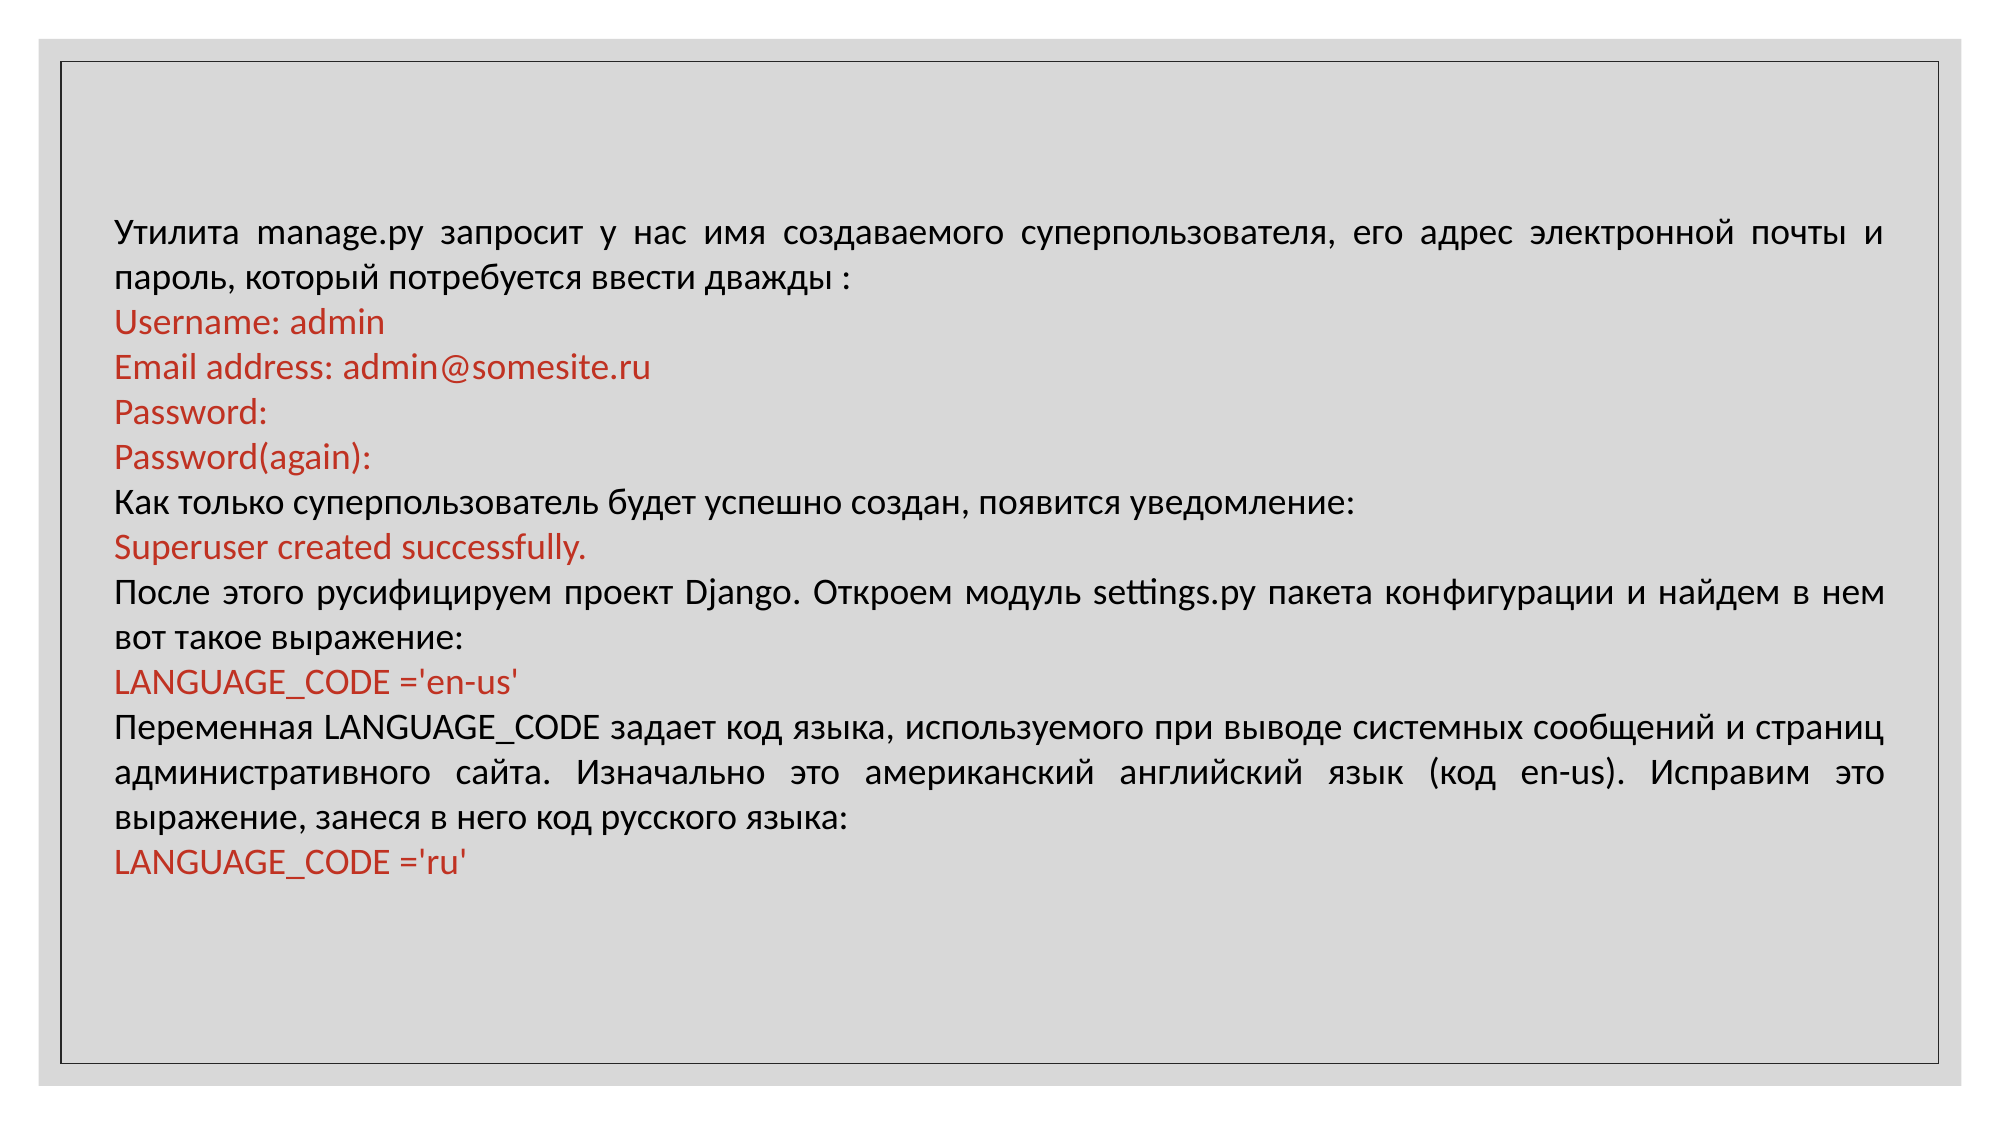

Утилита manage.py запросит у нас имя создаваемого суперпользователя, его адрес электронной почты и пароль, который потребуется ввести дважды :
Username: admin
Email address: admin@somesite.ru
Password:
Password(again):
Как только суперпользователь будет успешно создан, появится уведомление:
Superuser created successfully.
После этого русифицируем проект Django. Откроем модуль settings.py пакета кон­фигурации и найдем в нем вот такое выражение:
LANGUAGE_CODE ='en-us'
Переменная LANGUAGE_CODE задает код языка, используемого при выводе системных сообщений и страниц административного сайта. Изначально это американский анг­лийский язык (код en-us). Исправим это выражение, занеся в него код русского языка:
LANGUAGE_CODE ='ru'